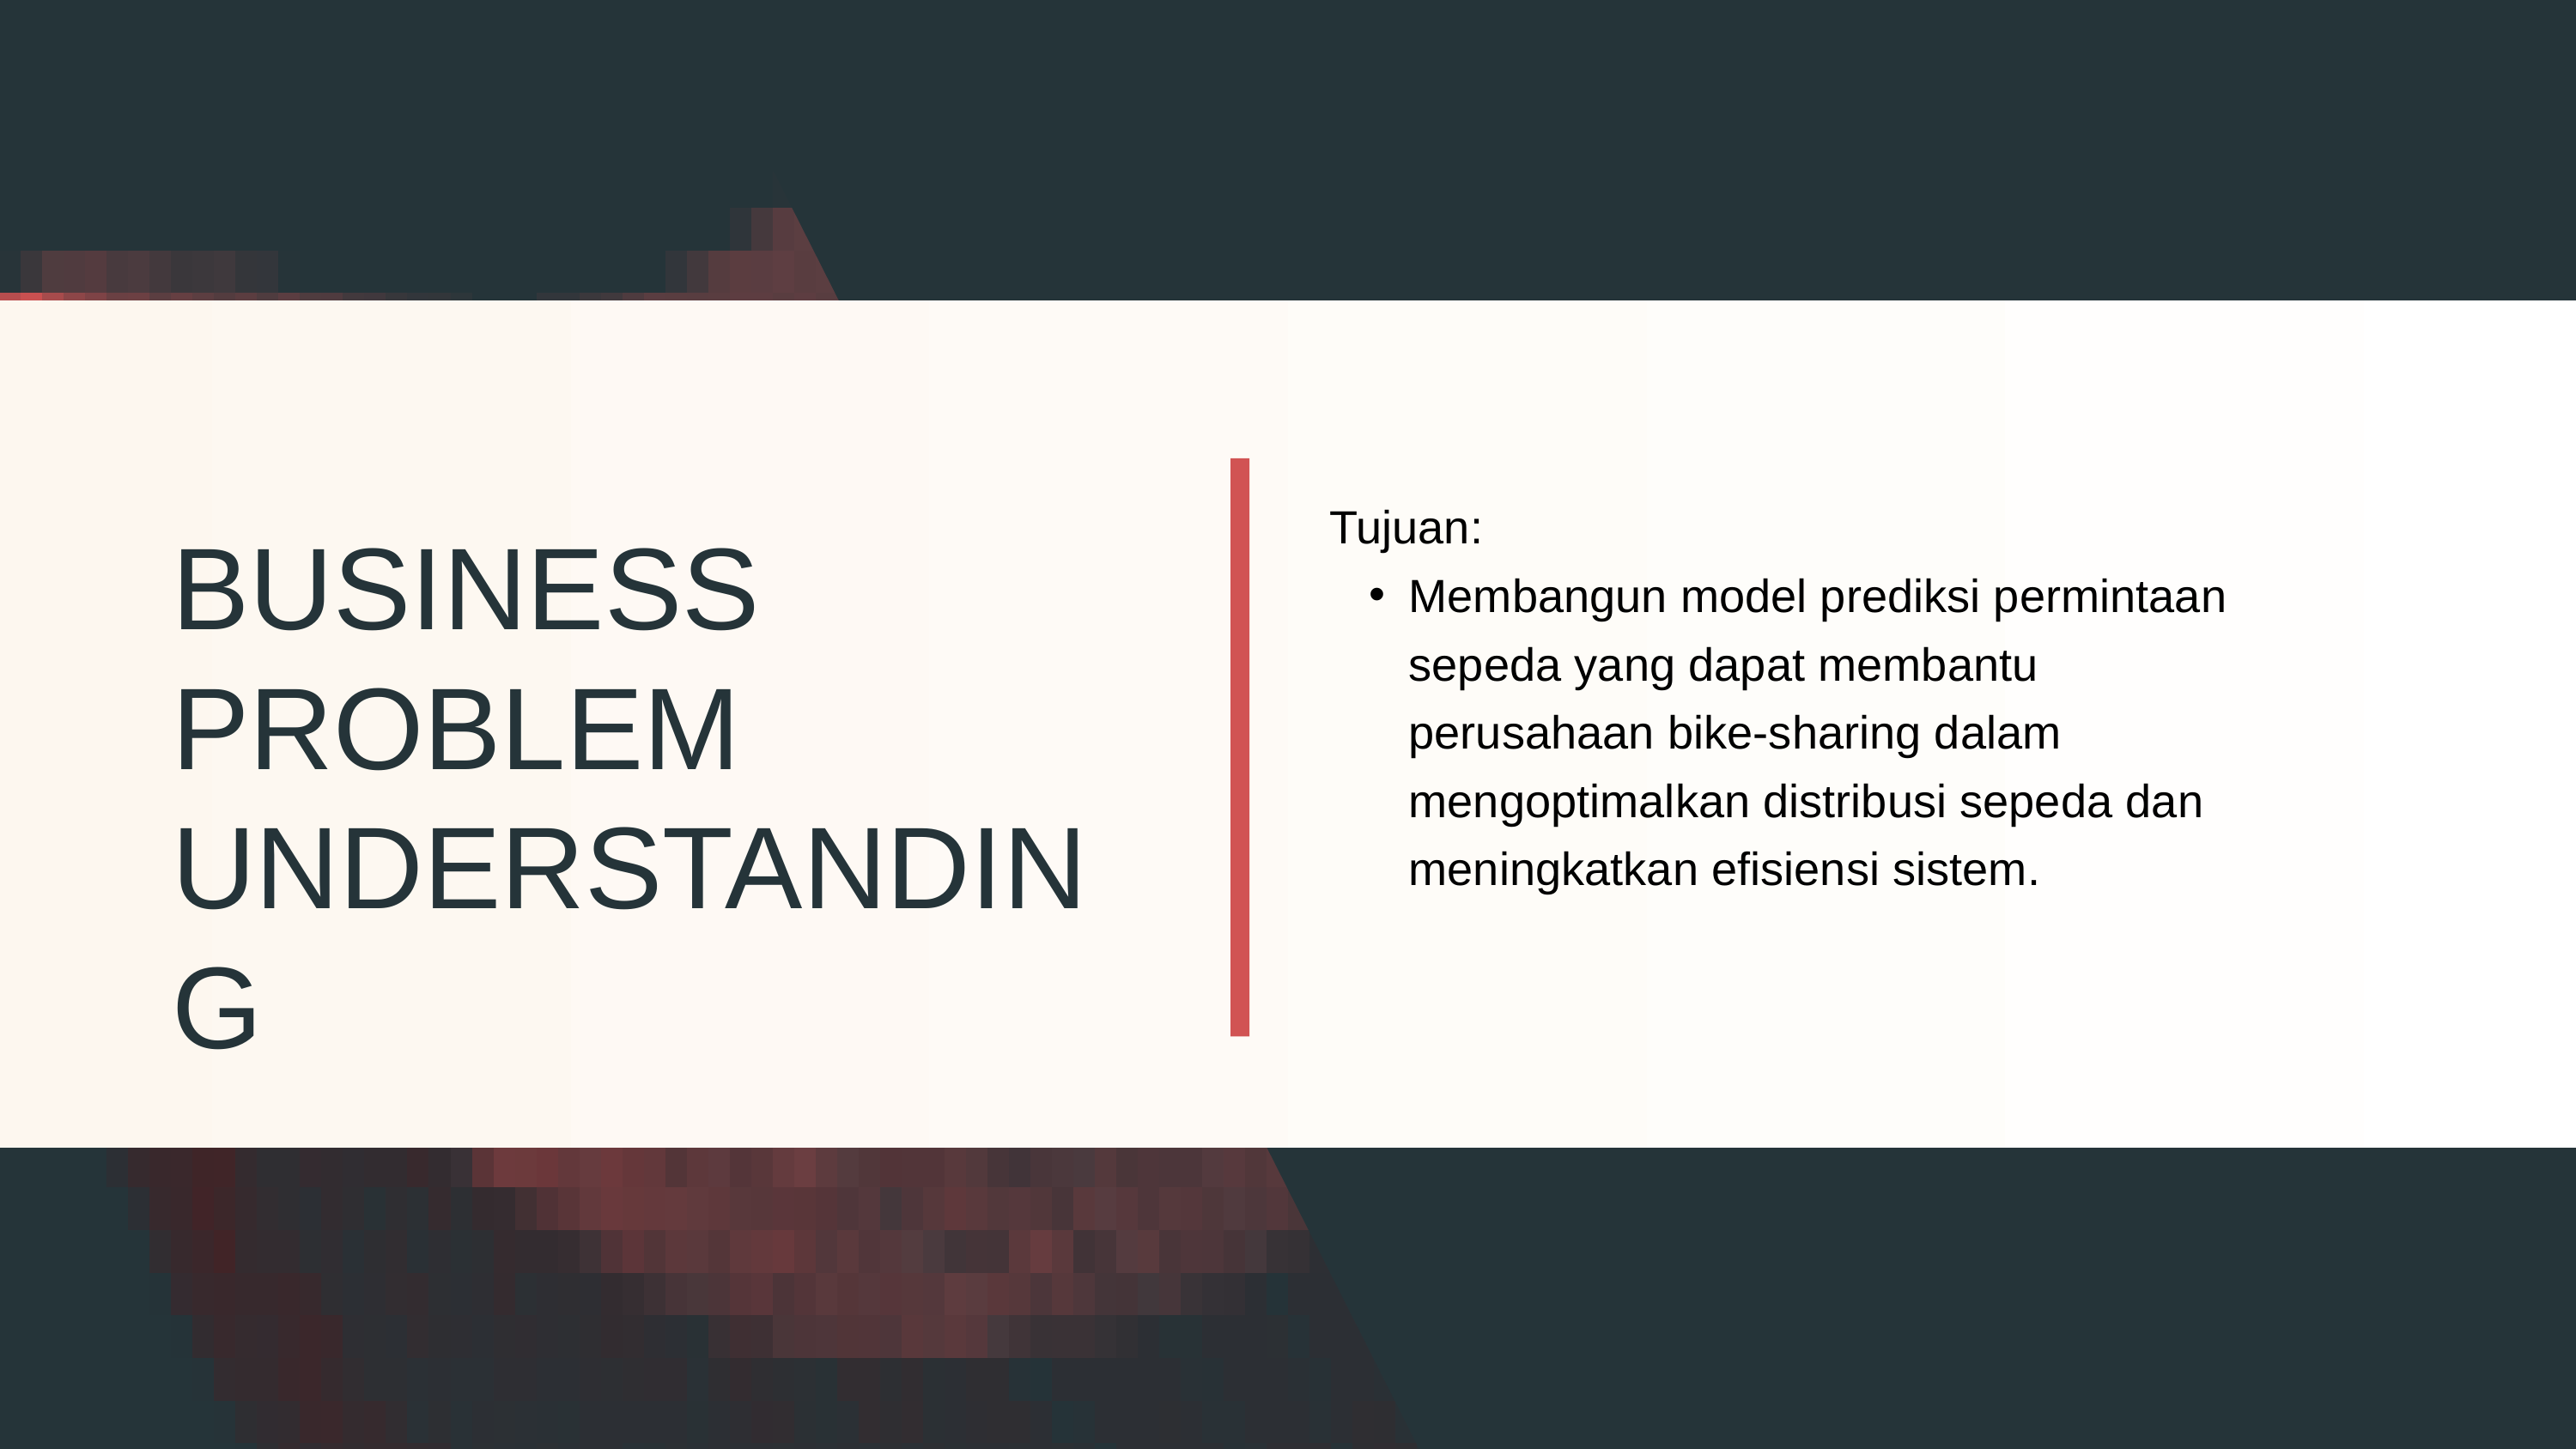

Tujuan:
Membangun model prediksi permintaan sepeda yang dapat membantu perusahaan bike-sharing dalam mengoptimalkan distribusi sepeda dan meningkatkan efisiensi sistem.

BUSINESS PROBLEM
UNDERSTANDING